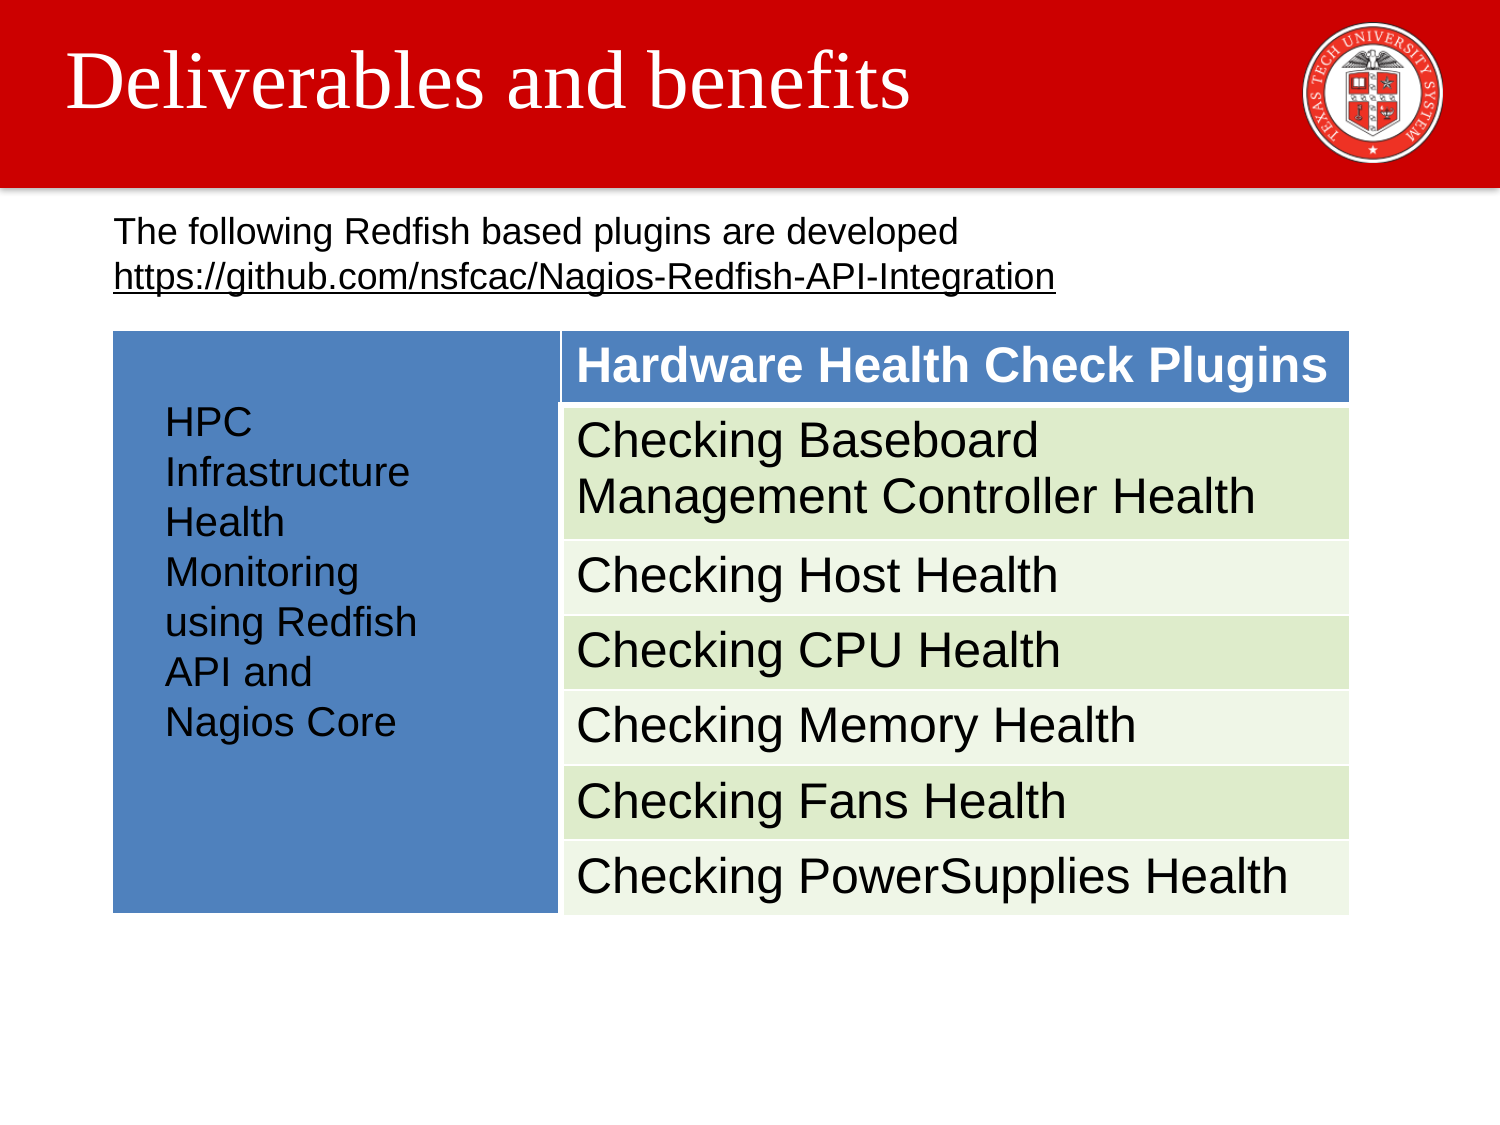

Deliverables and benefits
The following Redfish based plugins are developed
https://github.com/nsfcac/Nagios-Redfish-API-Integration
|  | Hardware Health Check Plugins |
| --- | --- |
|  | Checking Baseboard Management Controller Health |
|  | Checking Host Health |
|  | Checking CPU Health |
|  | Checking Memory Health |
|  | Checking Fans Health |
|  | Checking PowerSupplies Health |
HPC Infrastructure Health Monitoring using Redfish API and Nagios Core